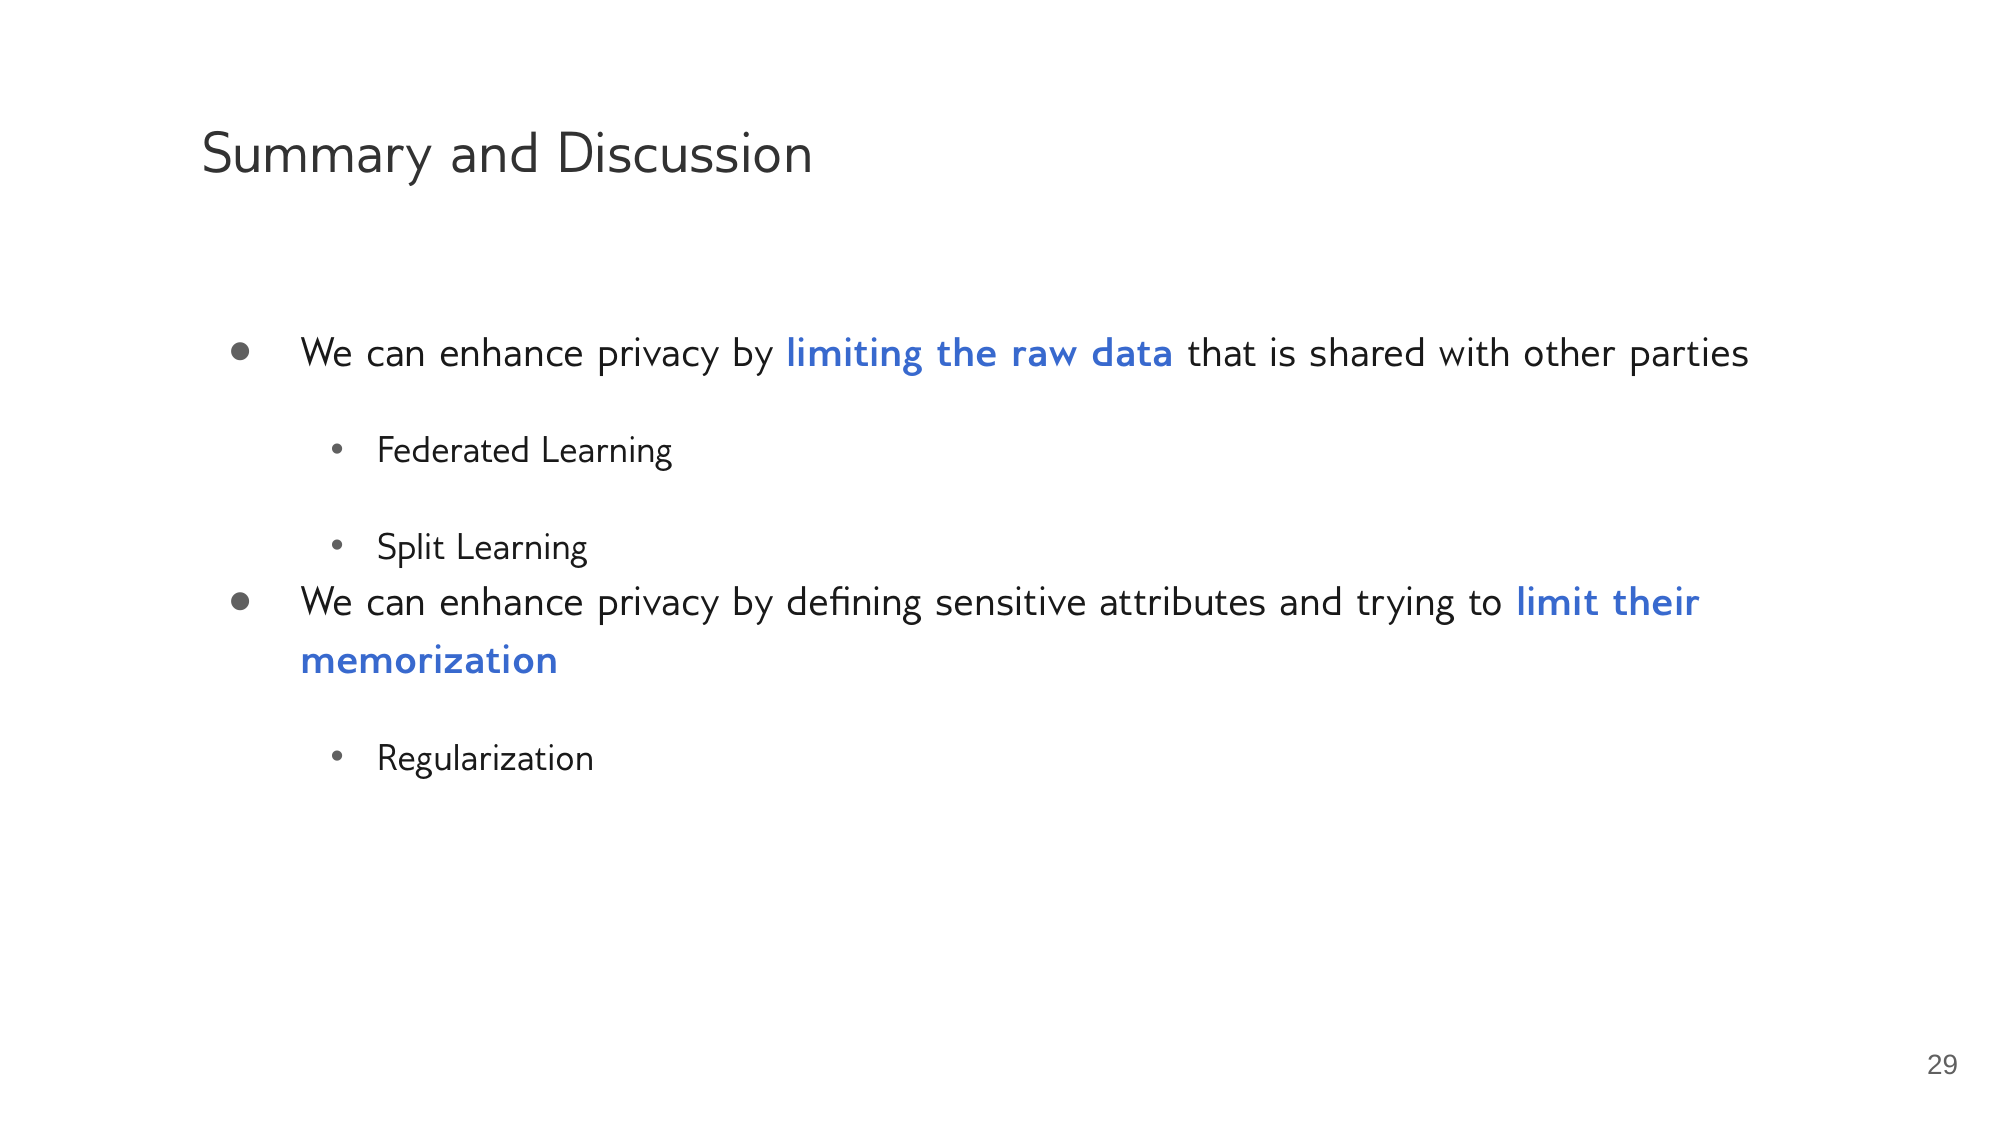

# Summary and Discussion
We can enhance privacy by limiting the raw data that is shared with other parties
Federated Learning
Split Learning
We can enhance privacy by defining sensitive attributes and trying to limit their memorization
Regularization
29